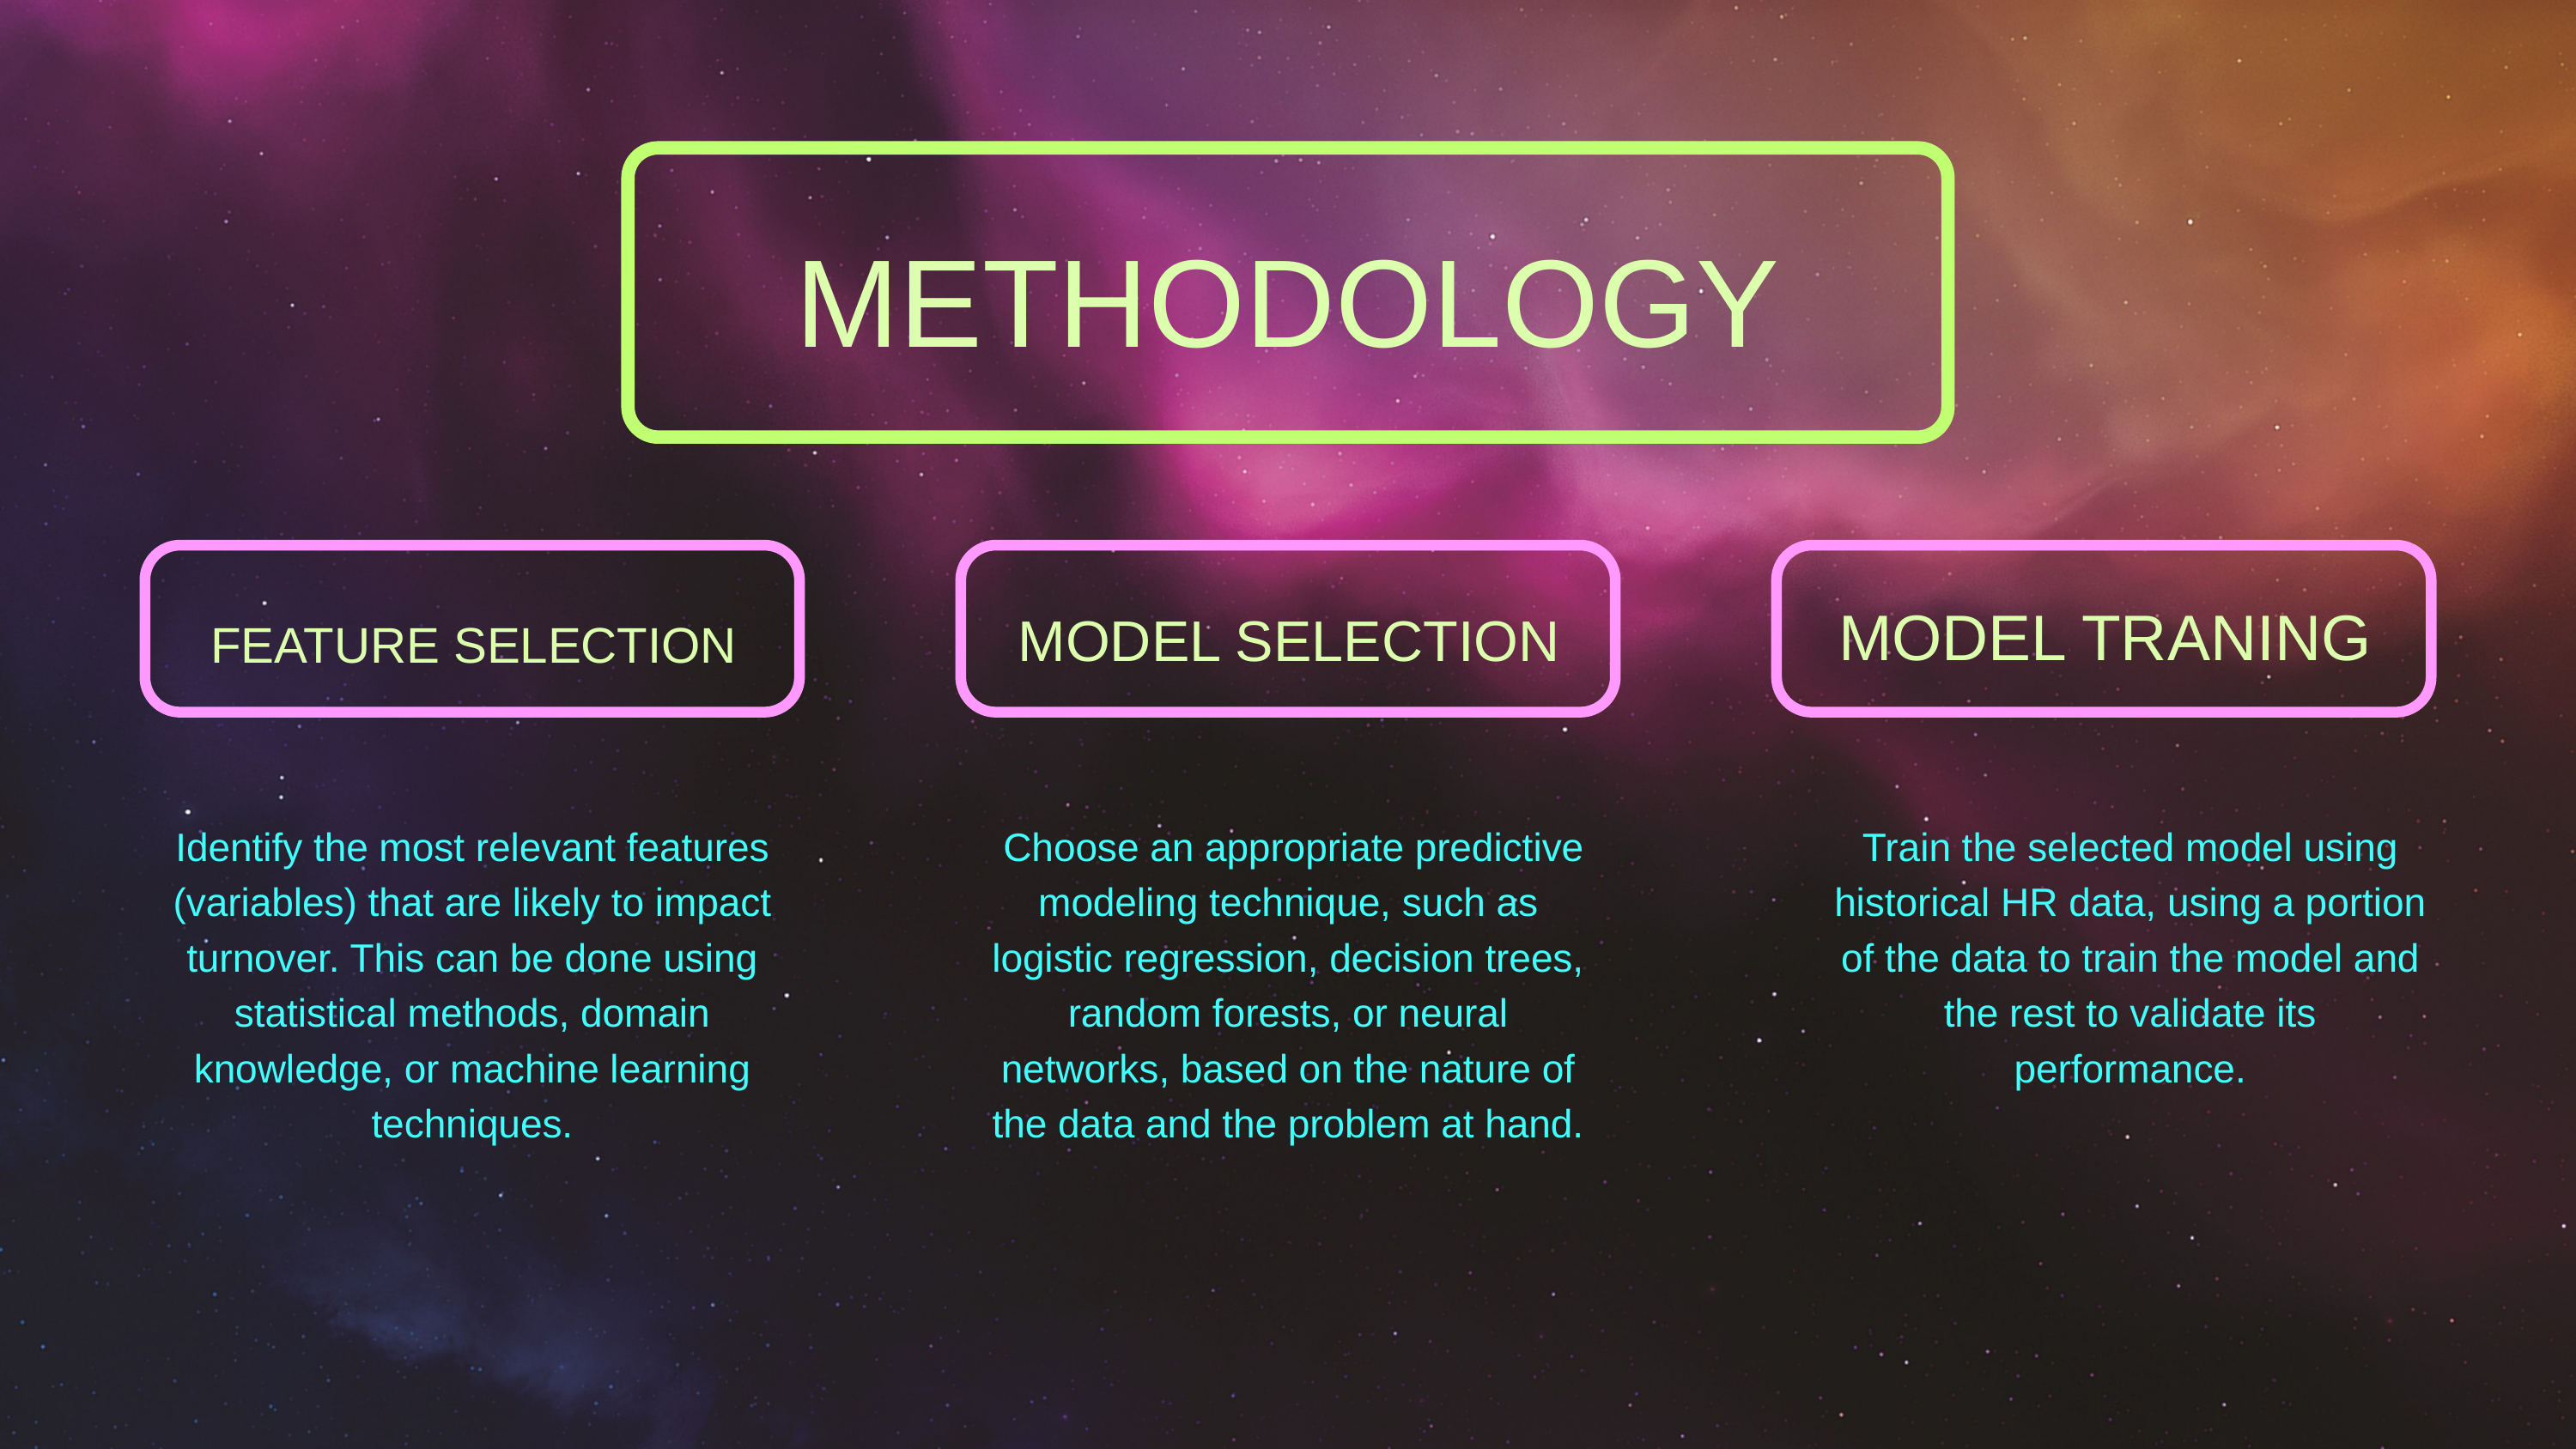

METHODOLOGY

FEATURE SELECTION
MODEL SELECTION
MODEL TRANING
Train the selected model using historical HR data, using a portion of the data to train the model and the rest to validate its performance.
Identify the most relevant features (variables) that are likely to impact turnover. This can be done using statistical methods, domain knowledge, or machine learning techniques.
 Choose an appropriate predictive modeling technique, such as logistic regression, decision trees, random forests, or neural networks, based on the nature of the data and the problem at hand.